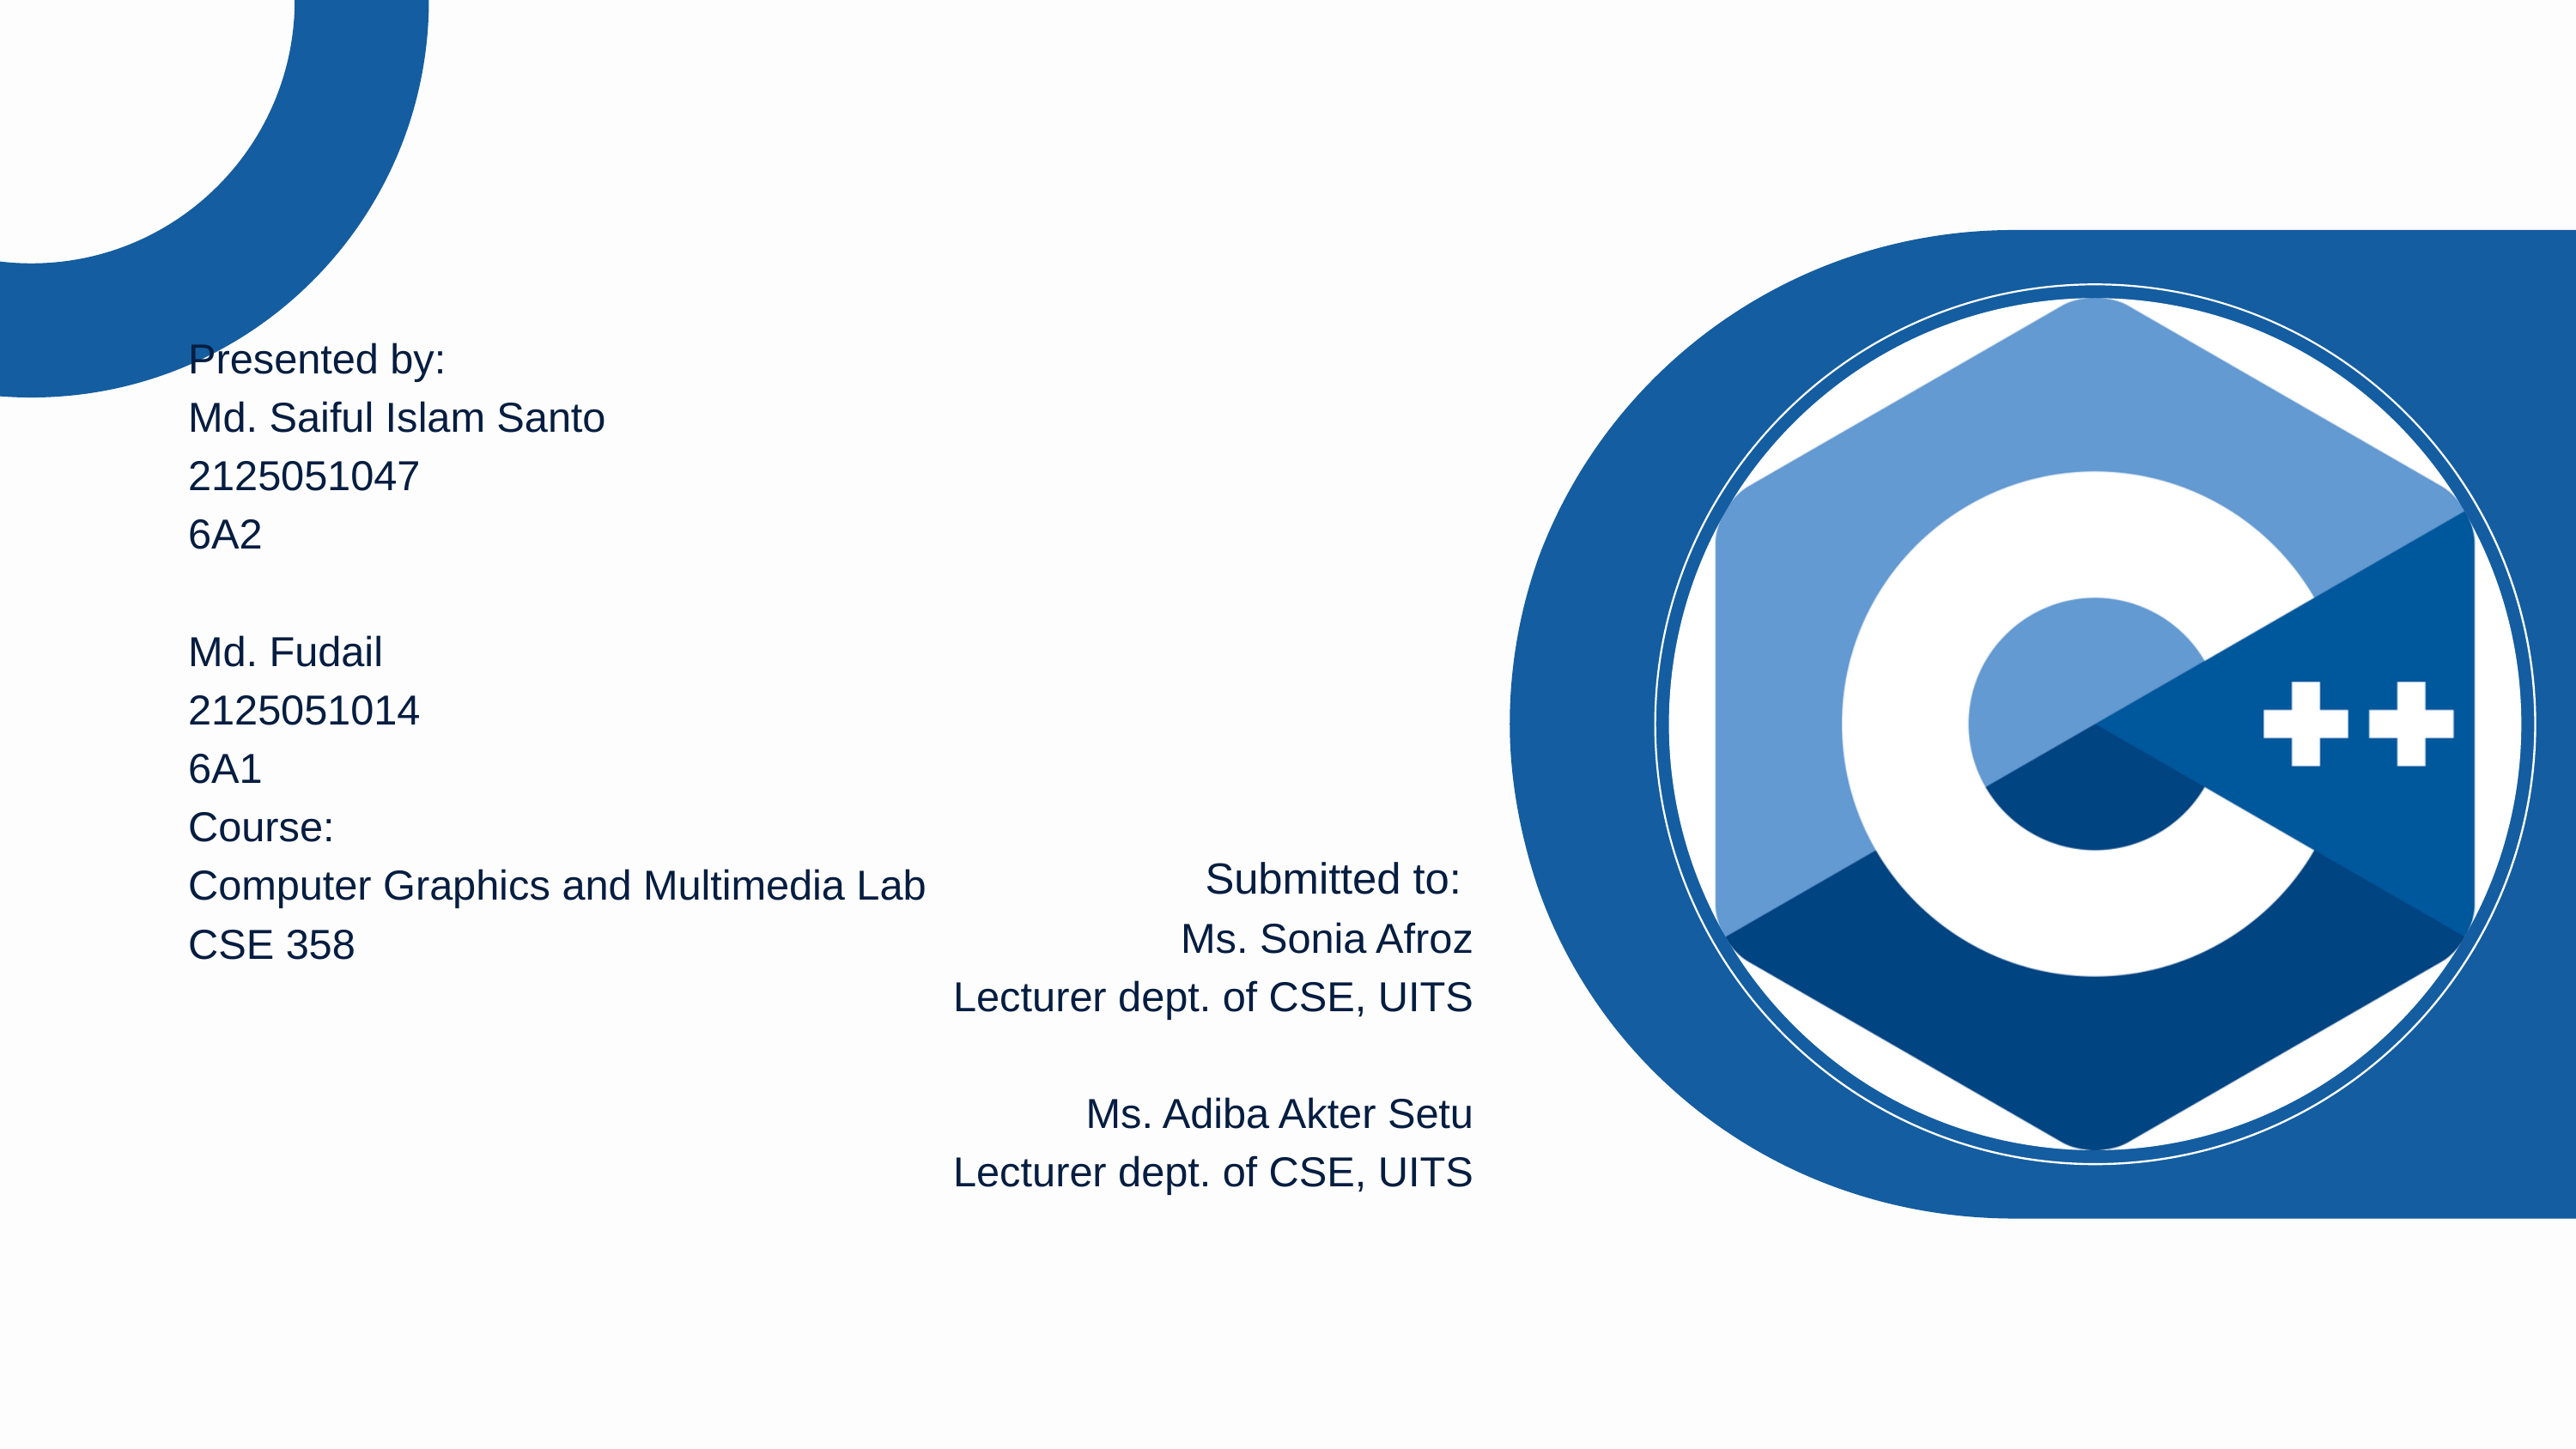

Presented by:
Md. Saiful Islam Santo
2125051047
6A2

Md. Fudail
2125051014
6A1
Course:
Computer Graphics and Multimedia Lab
CSE 358
Submitted to:
Ms. Sonia Afroz
Lecturer dept. of CSE, UITS

Ms. Adiba Akter Setu
Lecturer dept. of CSE, UITS